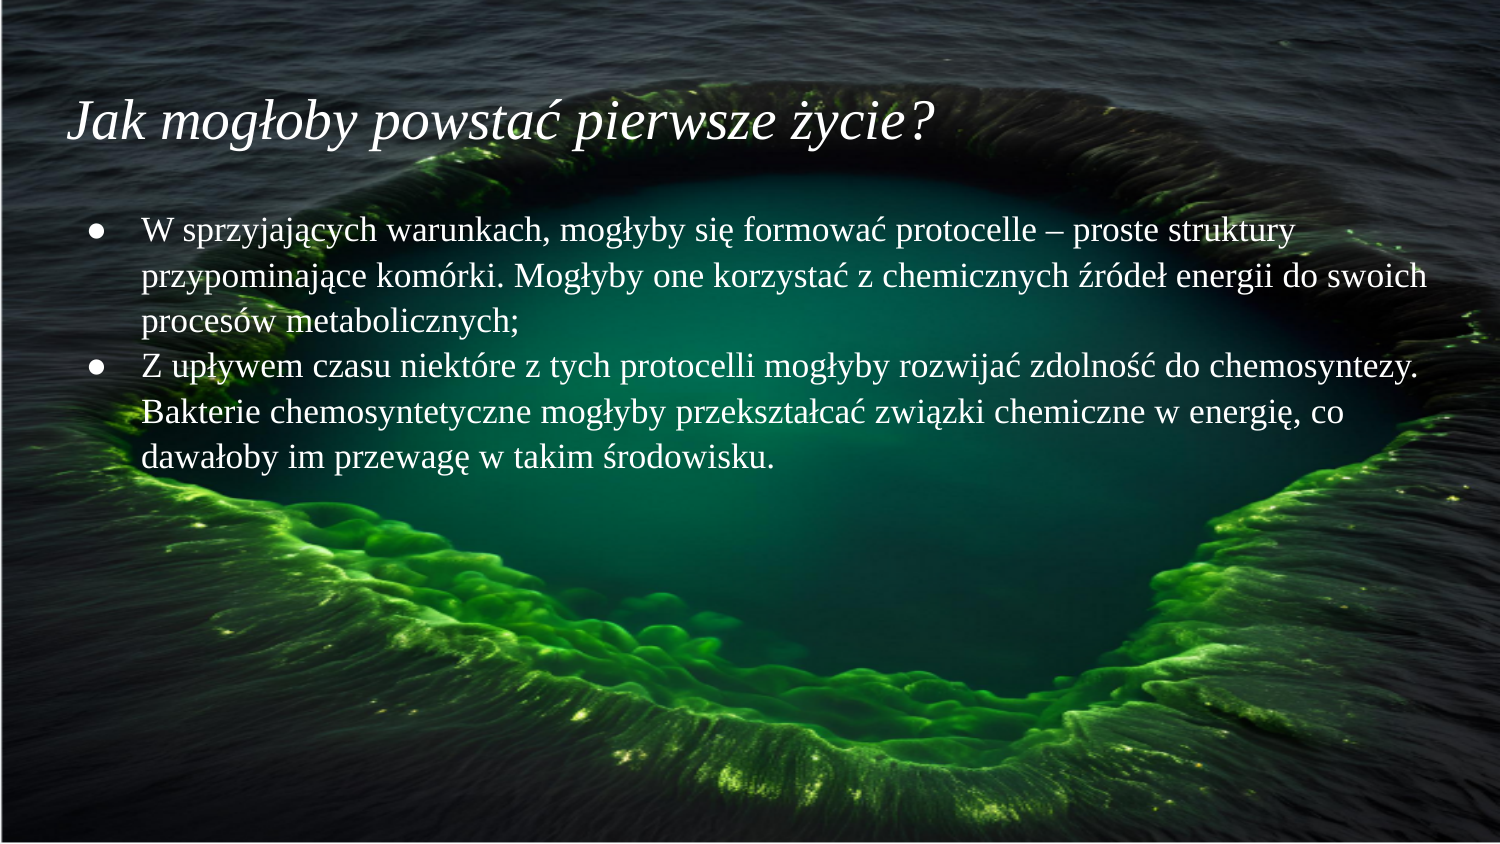

# Jak mogłoby powstać pierwsze życie?
W sprzyjających warunkach, mogłyby się formować protocelle – proste struktury przypominające komórki. Mogłyby one korzystać z chemicznych źródeł energii do swoich procesów metabolicznych;
Z upływem czasu niektóre z tych protocelli mogłyby rozwijać zdolność do chemosyntezy. Bakterie chemosyntetyczne mogłyby przekształcać związki chemiczne w energię, co dawałoby im przewagę w takim środowisku.